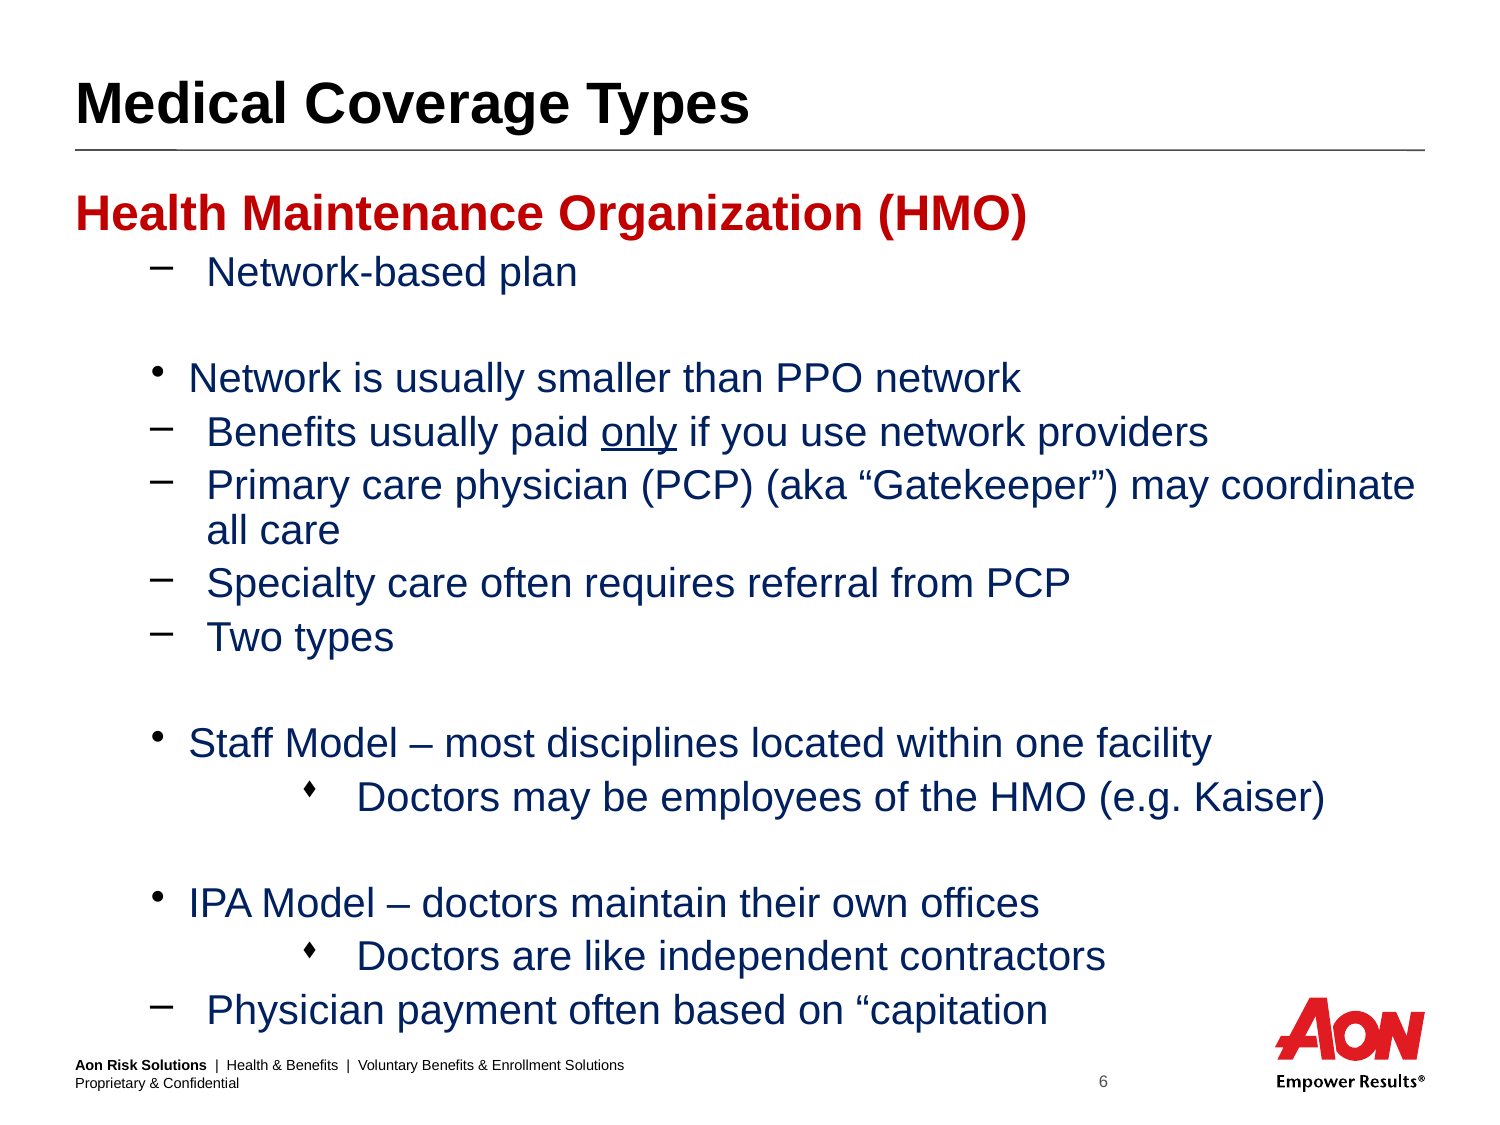

# Medical Coverage Types
Health Maintenance Organization (HMO)
Network-based plan

Network is usually smaller than PPO network
Benefits usually paid only if you use network providers
Primary care physician (PCP) (aka “Gatekeeper”) may coordinate all care
Specialty care often requires referral from PCP
Two types

Staff Model – most disciplines located within one facility
Doctors may be employees of the HMO (e.g. Kaiser)

IPA Model – doctors maintain their own offices
Doctors are like independent contractors
Physician payment often based on “capitation